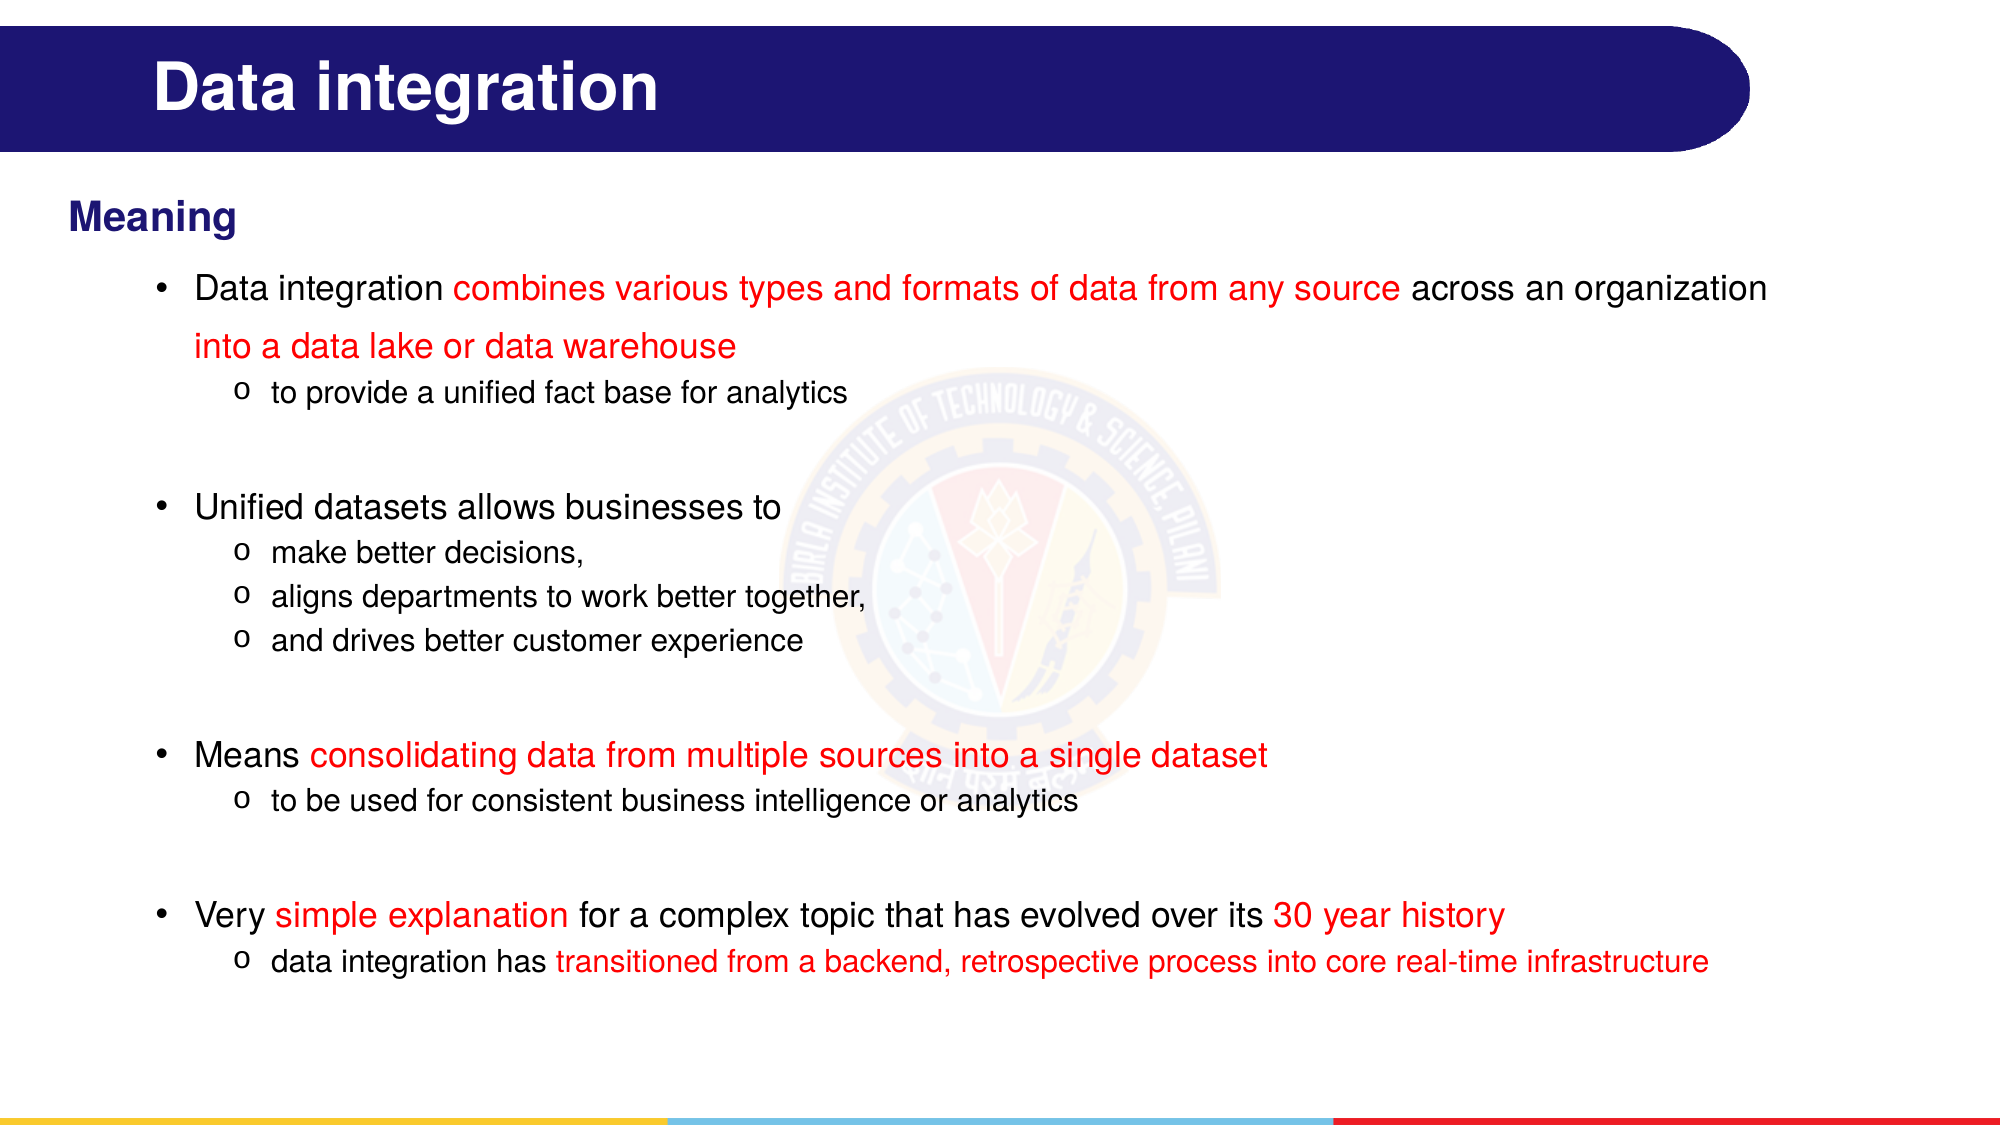

# Data integration
Meaning
Data integration combines various types and formats of data from any source across an organization
    into a data lake or data warehouse
to provide a unified fact base for analytics

Unified datasets allows businesses to
make better decisions,
aligns departments to work better together,
and drives better customer experience

Means consolidating data from multiple sources into a single dataset
to be used for consistent business intelligence or analytics

Very simple explanation for a complex topic that has evolved over its 30 year history
data integration has transitioned from a backend, retrospective process into core real-time infrastructure